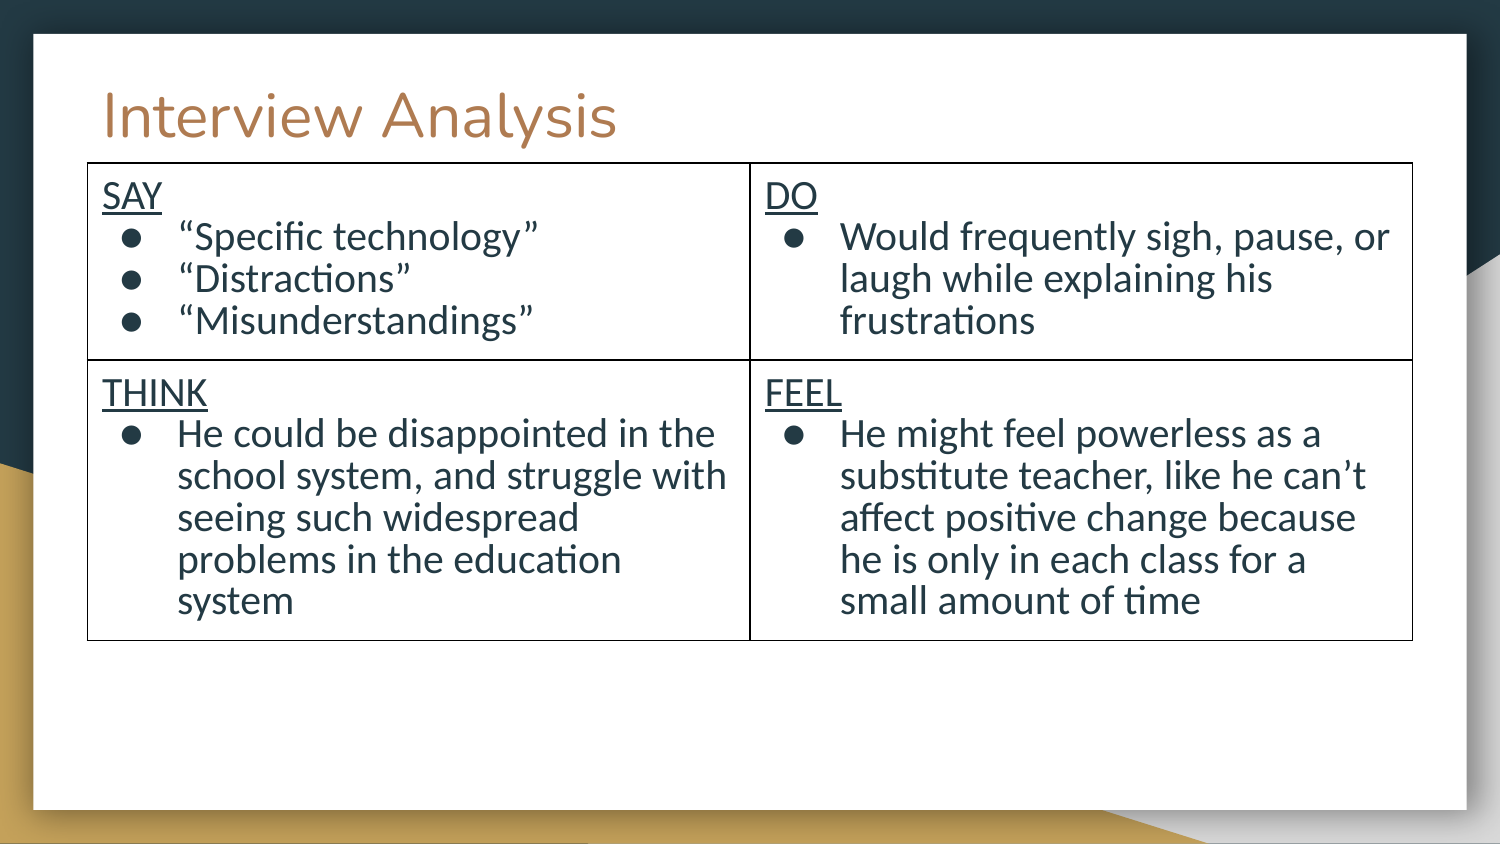

# Interview Analysis
| SAY “Specific technology” “Distractions” “Misunderstandings” | DO Would frequently sigh, pause, or laugh while explaining his frustrations |
| --- | --- |
| THINK He could be disappointed in the school system, and struggle with seeing such widespread problems in the education system | FEEL He might feel powerless as a substitute teacher, like he can’t affect positive change because he is only in each class for a small amount of time |